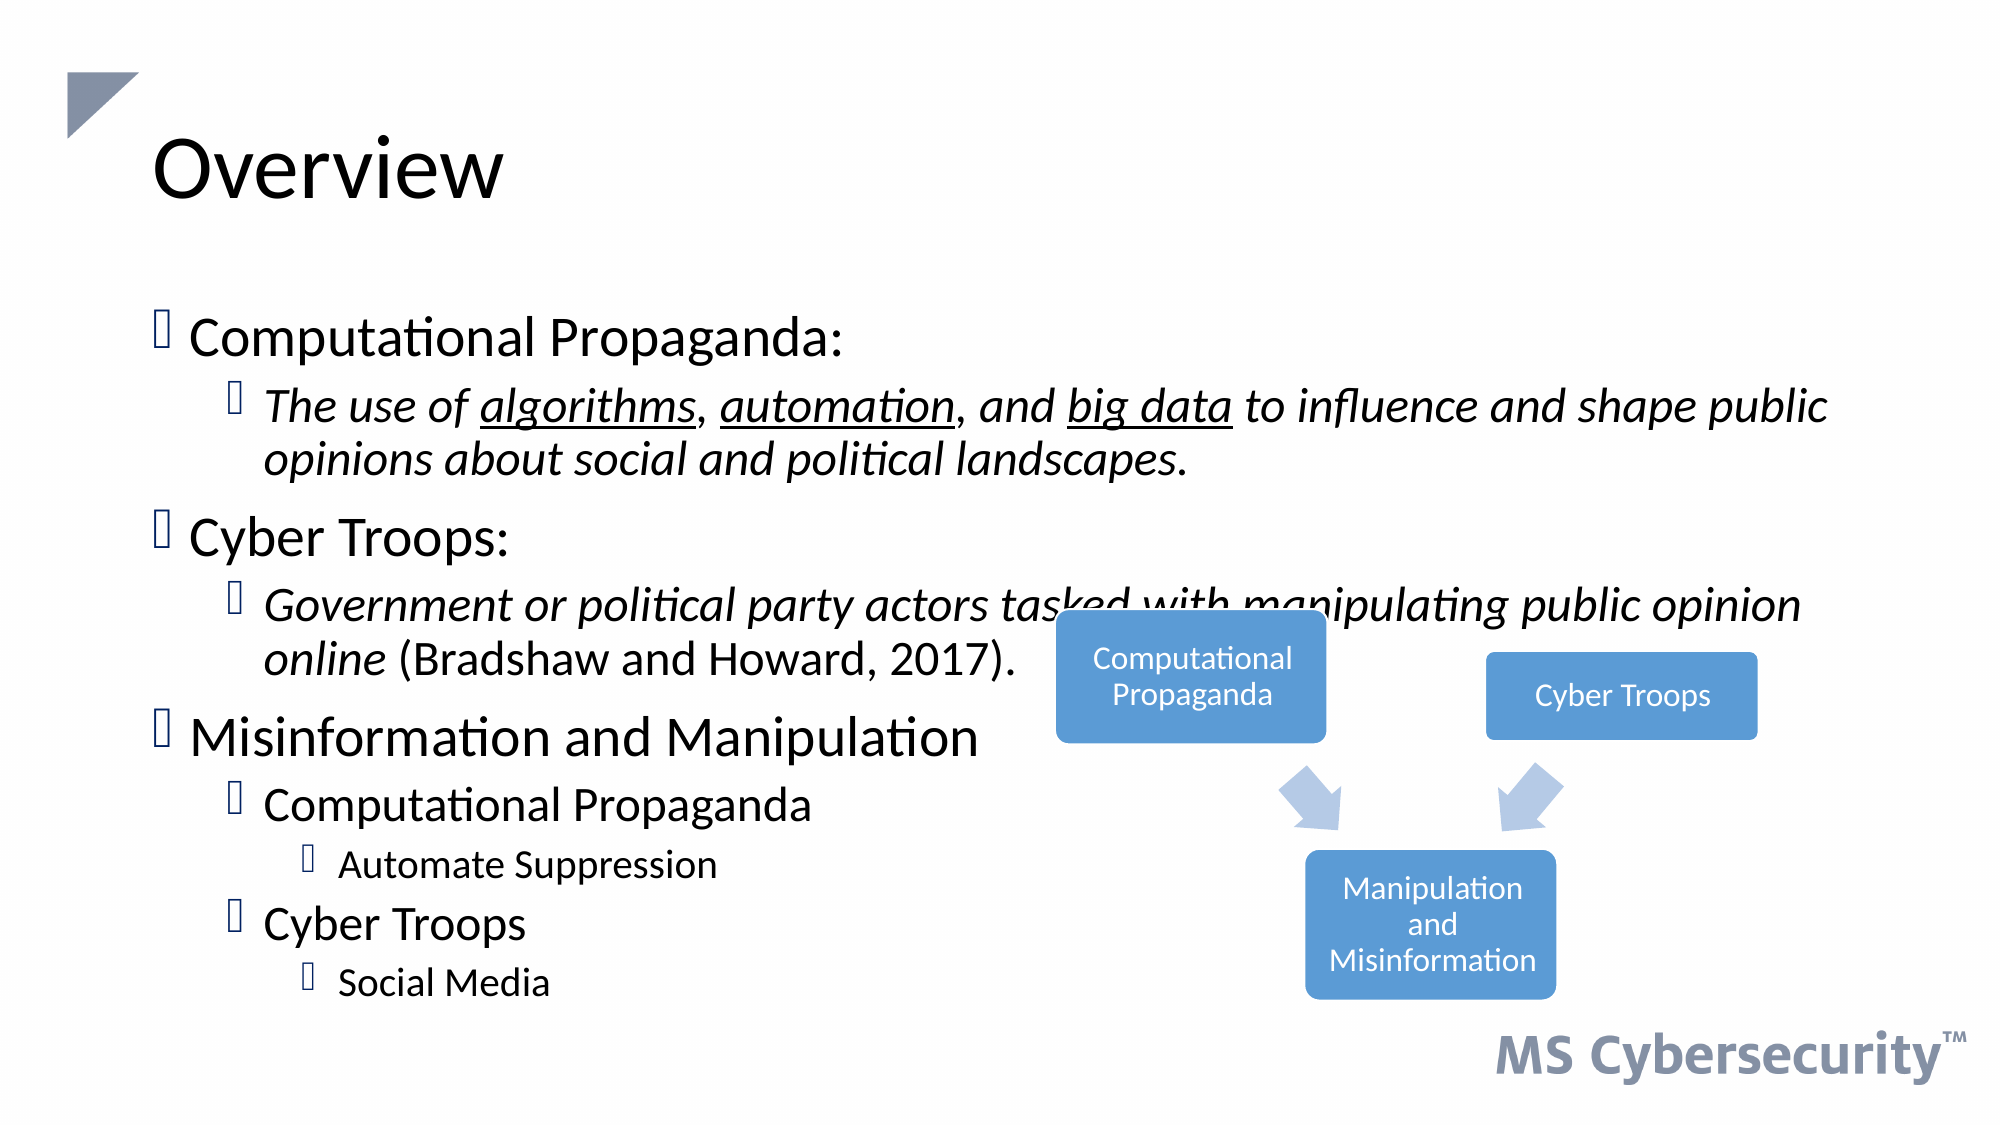

# Overview
Computational Propaganda:
The use of algorithms, automation, and big data to influence and shape public opinions about social and political landscapes.
Cyber Troops:
Government or political party actors tasked with manipulating public opinion online (Bradshaw and Howard, 2017).
Misinformation and Manipulation
Computational Propaganda
Automate Suppression
Cyber Troops
Social Media
Computational Propaganda

Cyber Troops

Manipulation and Misinformation